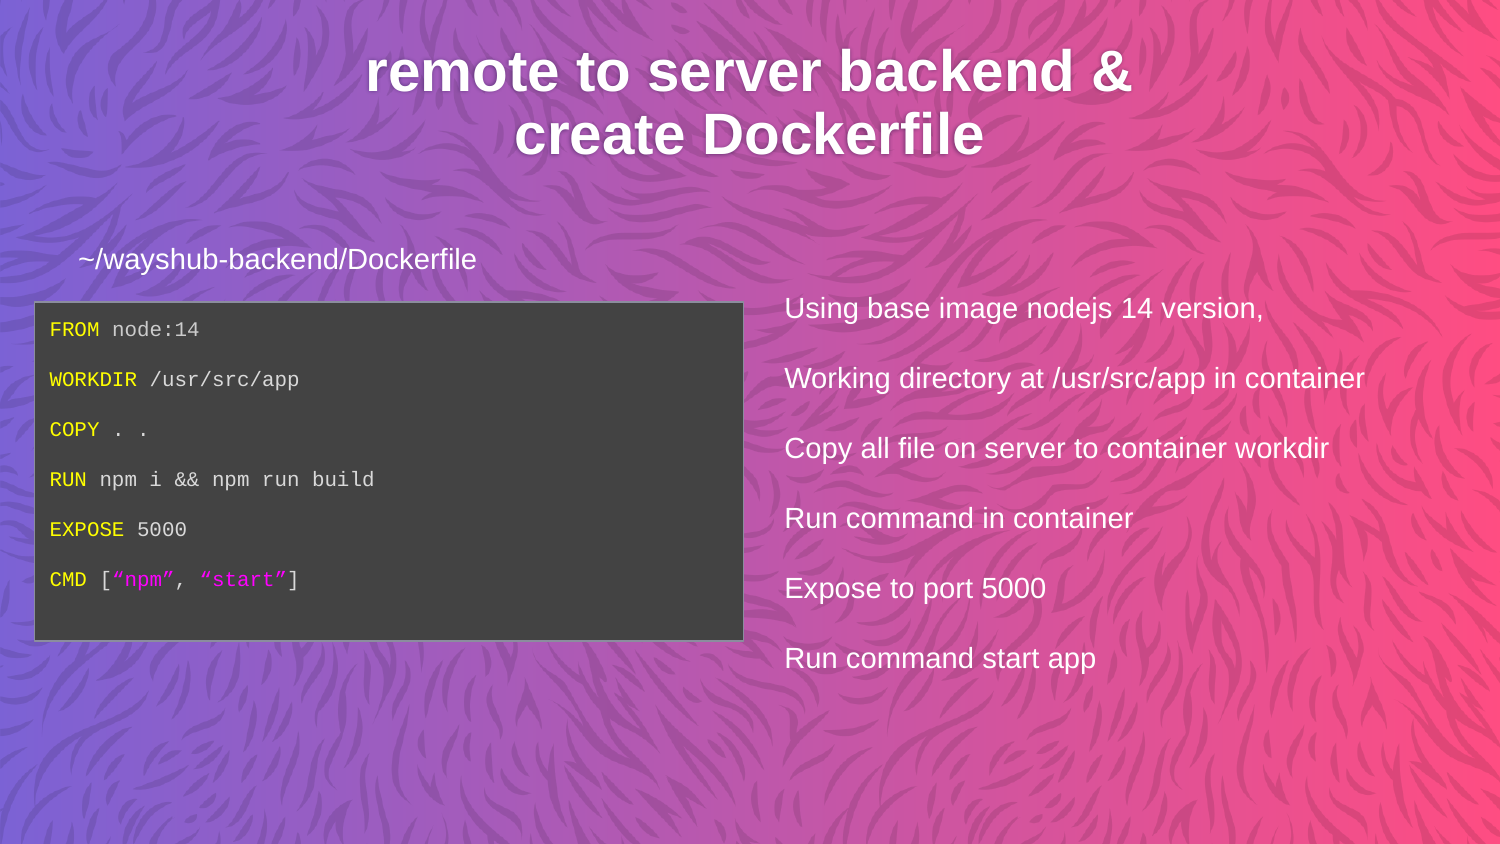

remote to server backend & create Dockerfile
~/wayshub-backend/Dockerfile
Using base image nodejs 14 version,

Working directory at /usr/src/app in container

Copy all file on server to container workdir

Run command in container

Expose to port 5000

Run command start app

FROM node:14

WORKDIR /usr/src/app

COPY . .

RUN npm i && npm run build

EXPOSE 5000

CMD [“npm”, “start”]